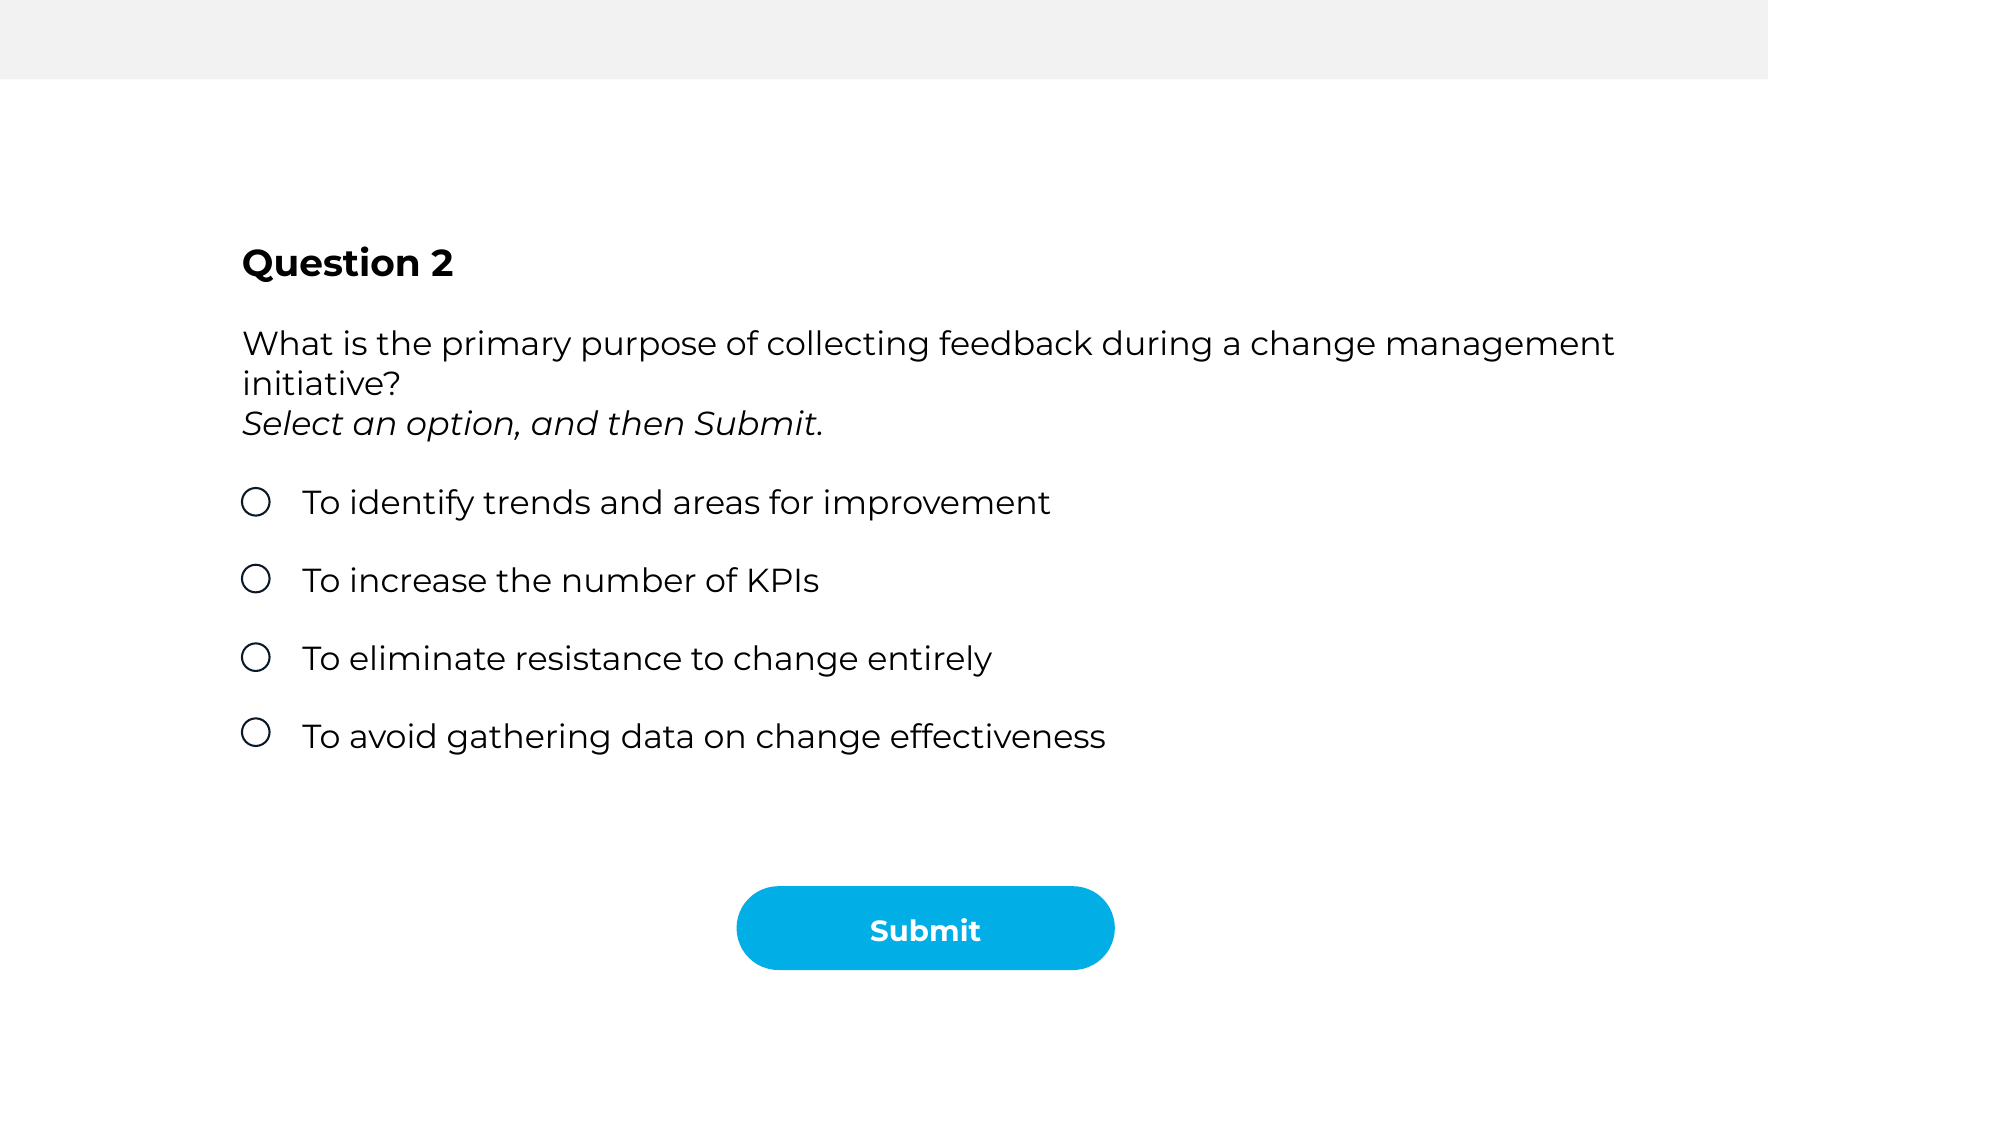

Question 2
What is the primary purpose of collecting feedback during a change management initiative?
Select an option, and then Submit.
To identify trends and areas for improvement

To increase the number of KPIs

To eliminate resistance to change entirely

To avoid gathering data on change effectiveness

Submit